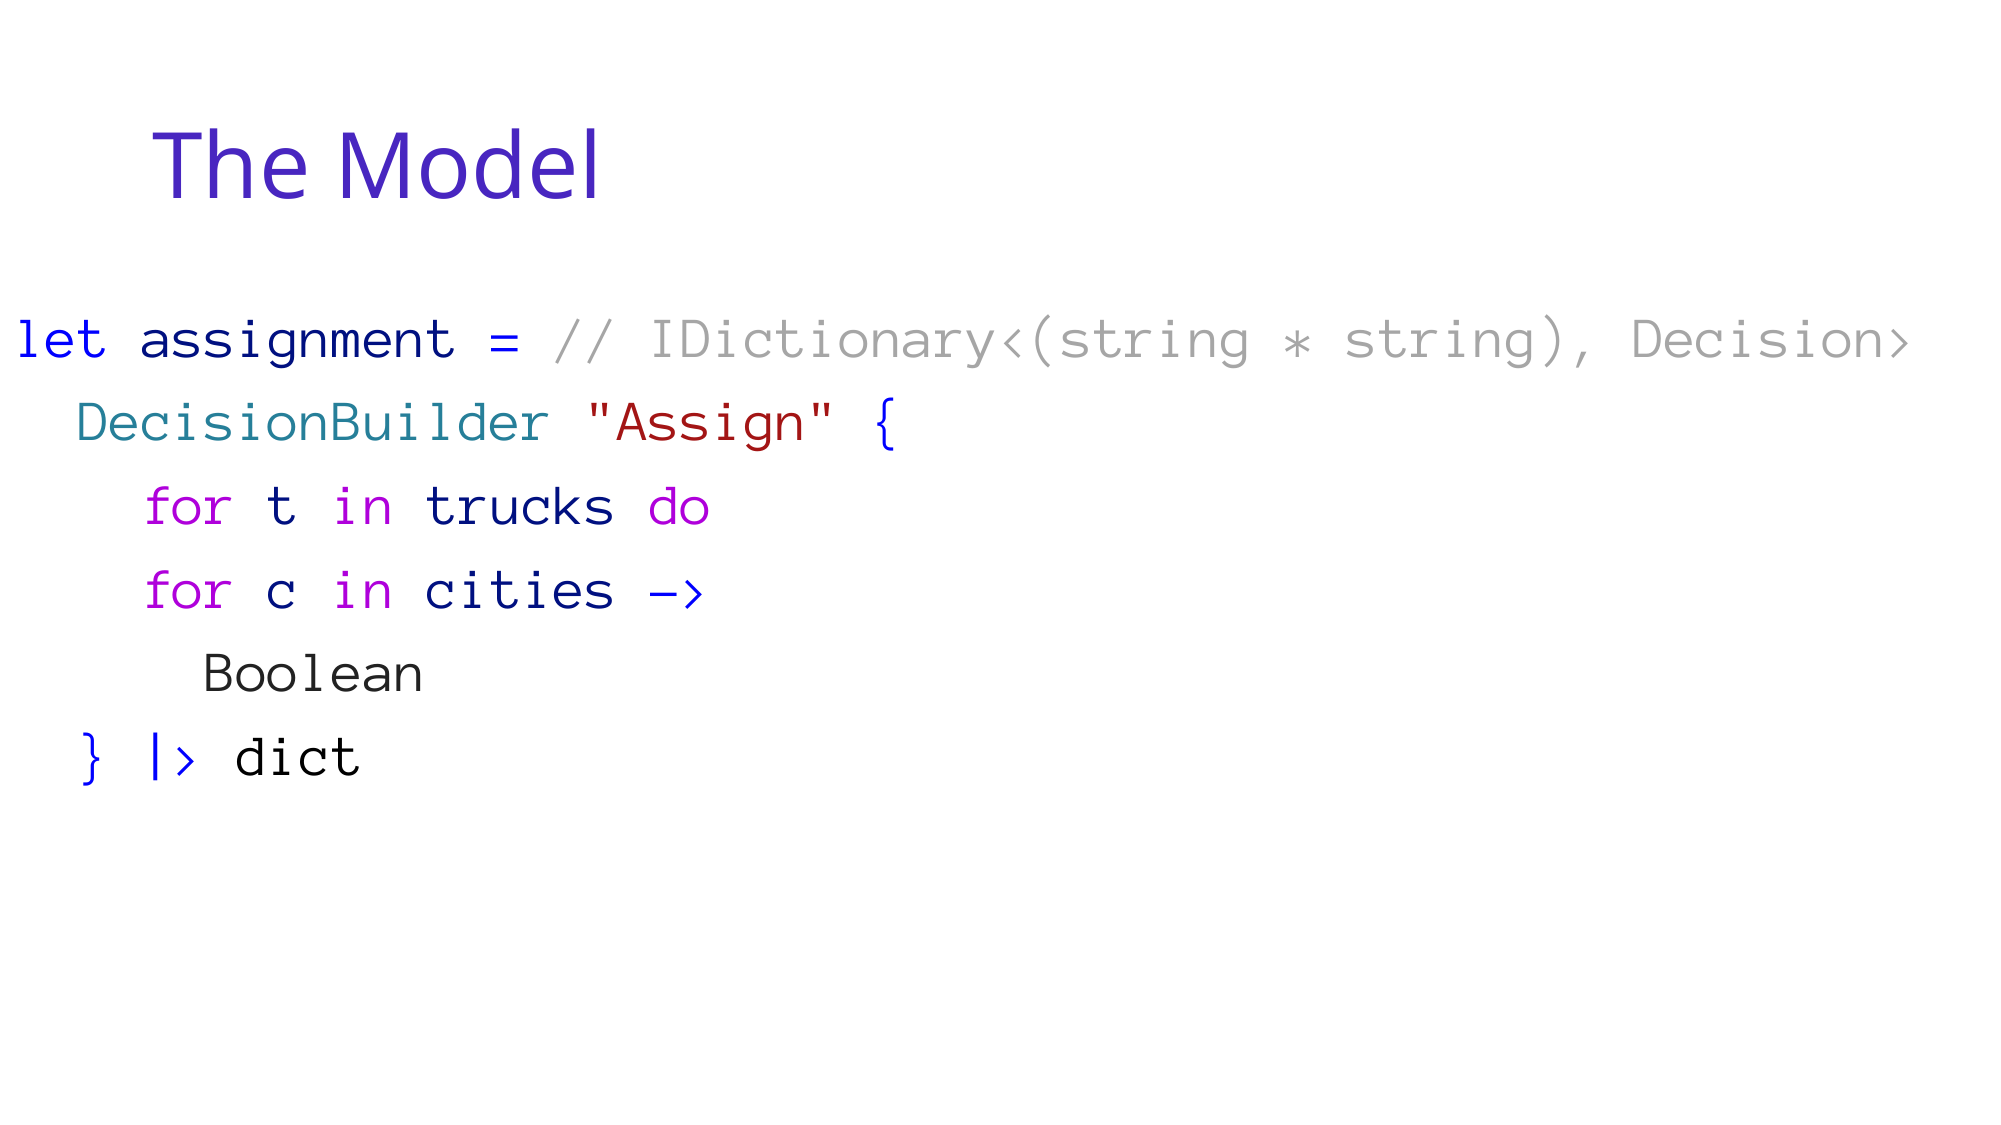

# The Model
let assignment = // IDictionary<(string * string), Decision>
  DecisionBuilder "Assign" {
    for t in trucks do
    for c in cities ->
      Boolean
  } |> dict